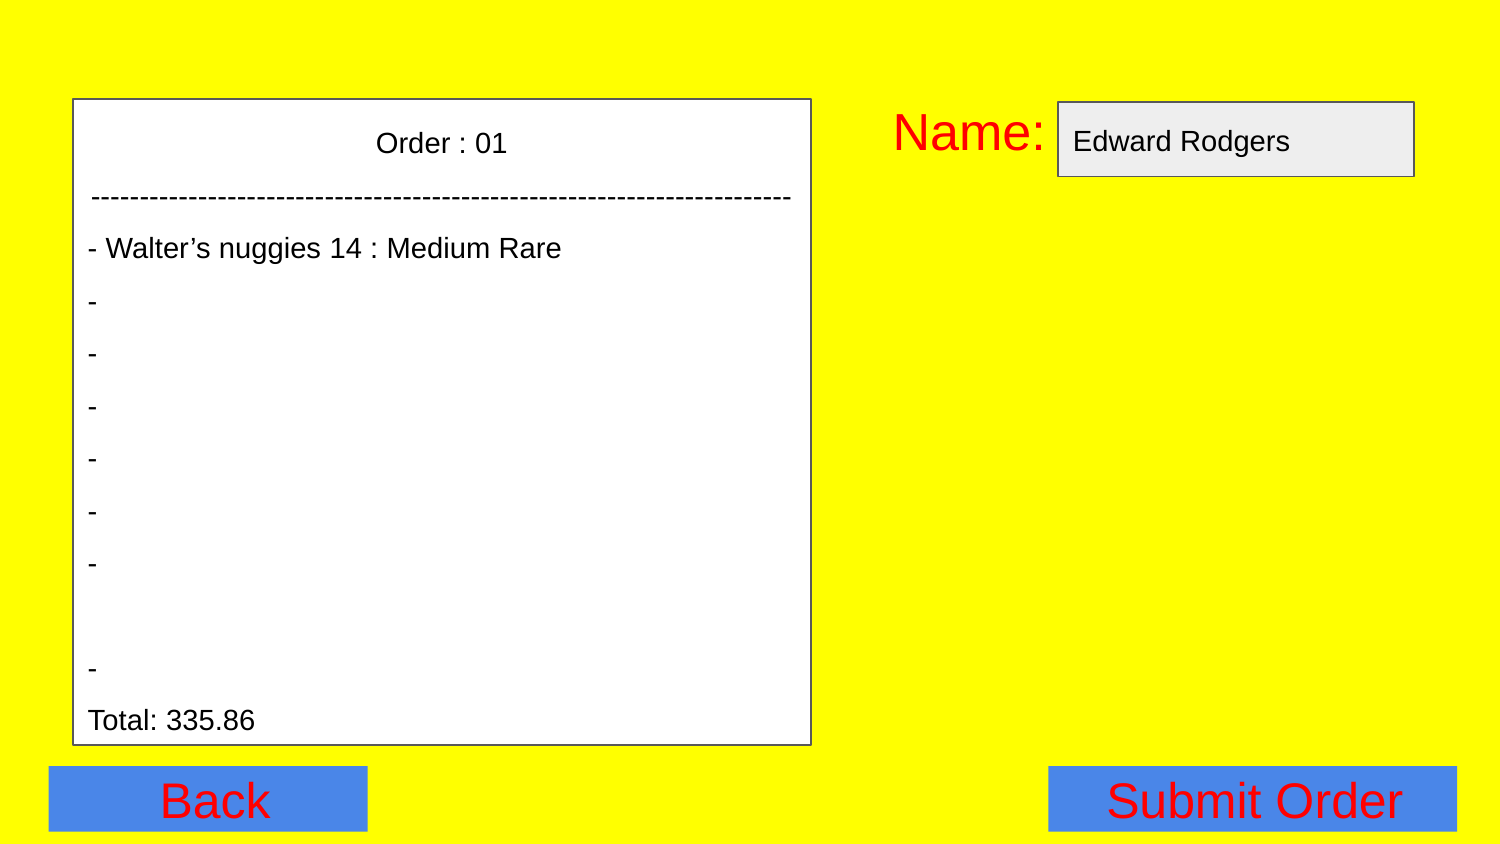

Name:
Order : 01
------------------------------------------------------------------------
- Walter’s nuggies 14 : Medium Rare
-
-
-
-
-
-

-
Total: 335.86
Edward Rodgers
 Back
Submit Order